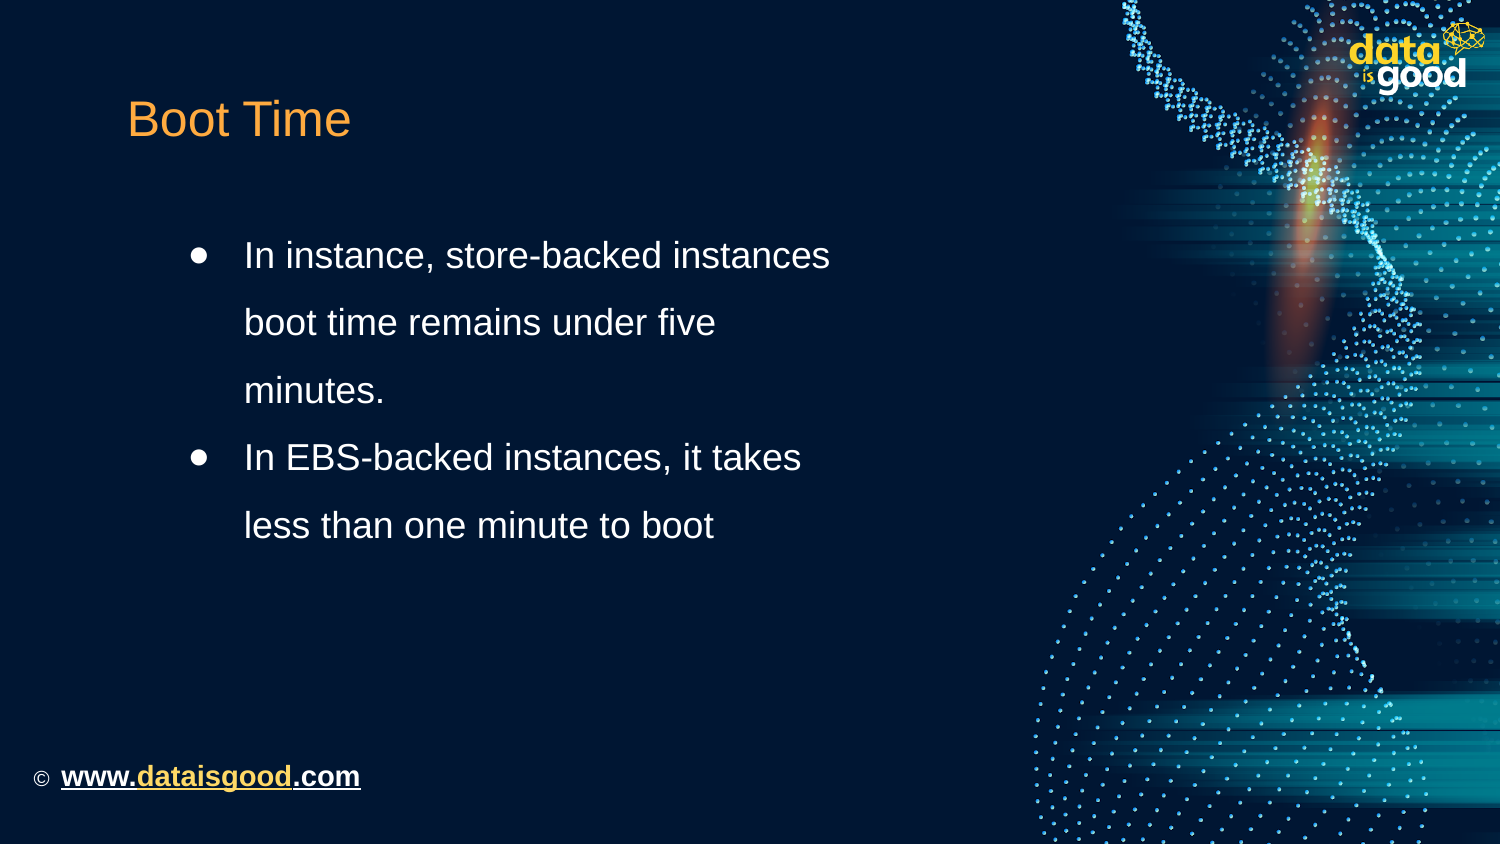

# Boot Time
In instance, store-backed instances boot time remains under five minutes.
In EBS-backed instances, it takes less than one minute to boot